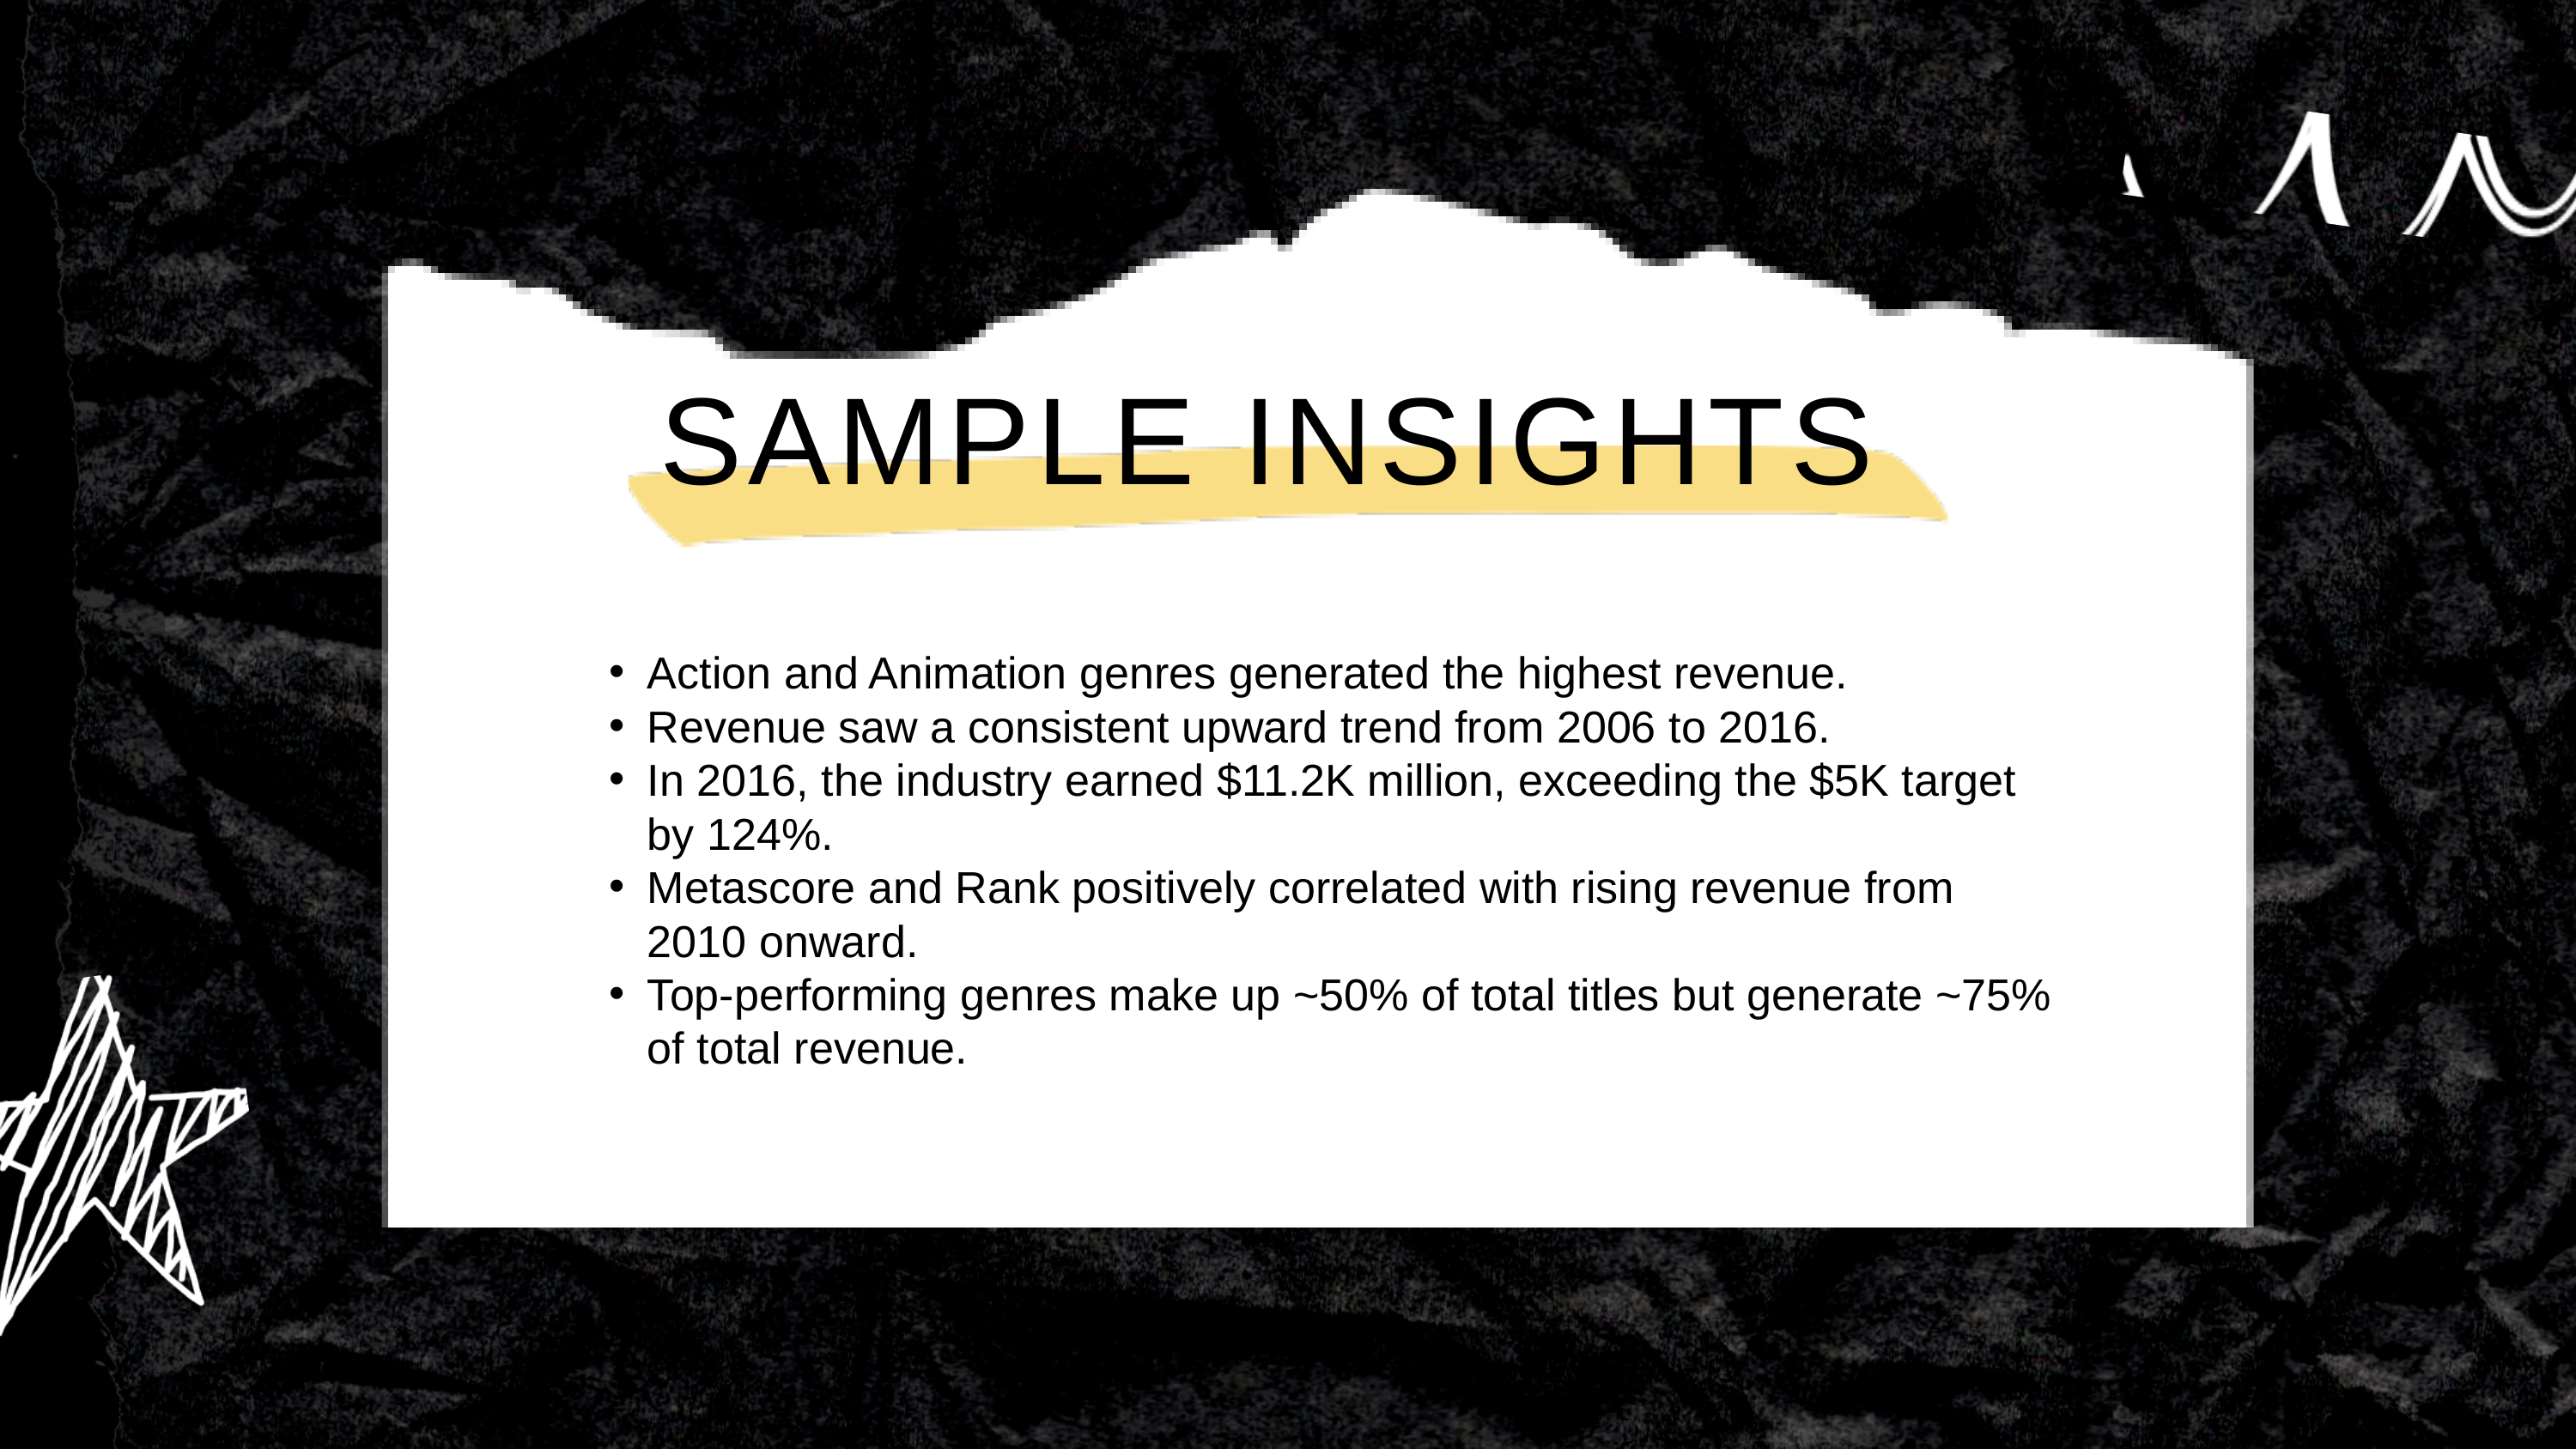

SAMPLE INSIGHTS

Action and Animation genres generated the highest revenue.
Revenue saw a consistent upward trend from 2006 to 2016.
In 2016, the industry earned $11.2K million, exceeding the $5K target by 124%.
Metascore and Rank positively correlated with rising revenue from 2010 onward.
Top-performing genres make up ~50% of total titles but generate ~75% of total revenue.